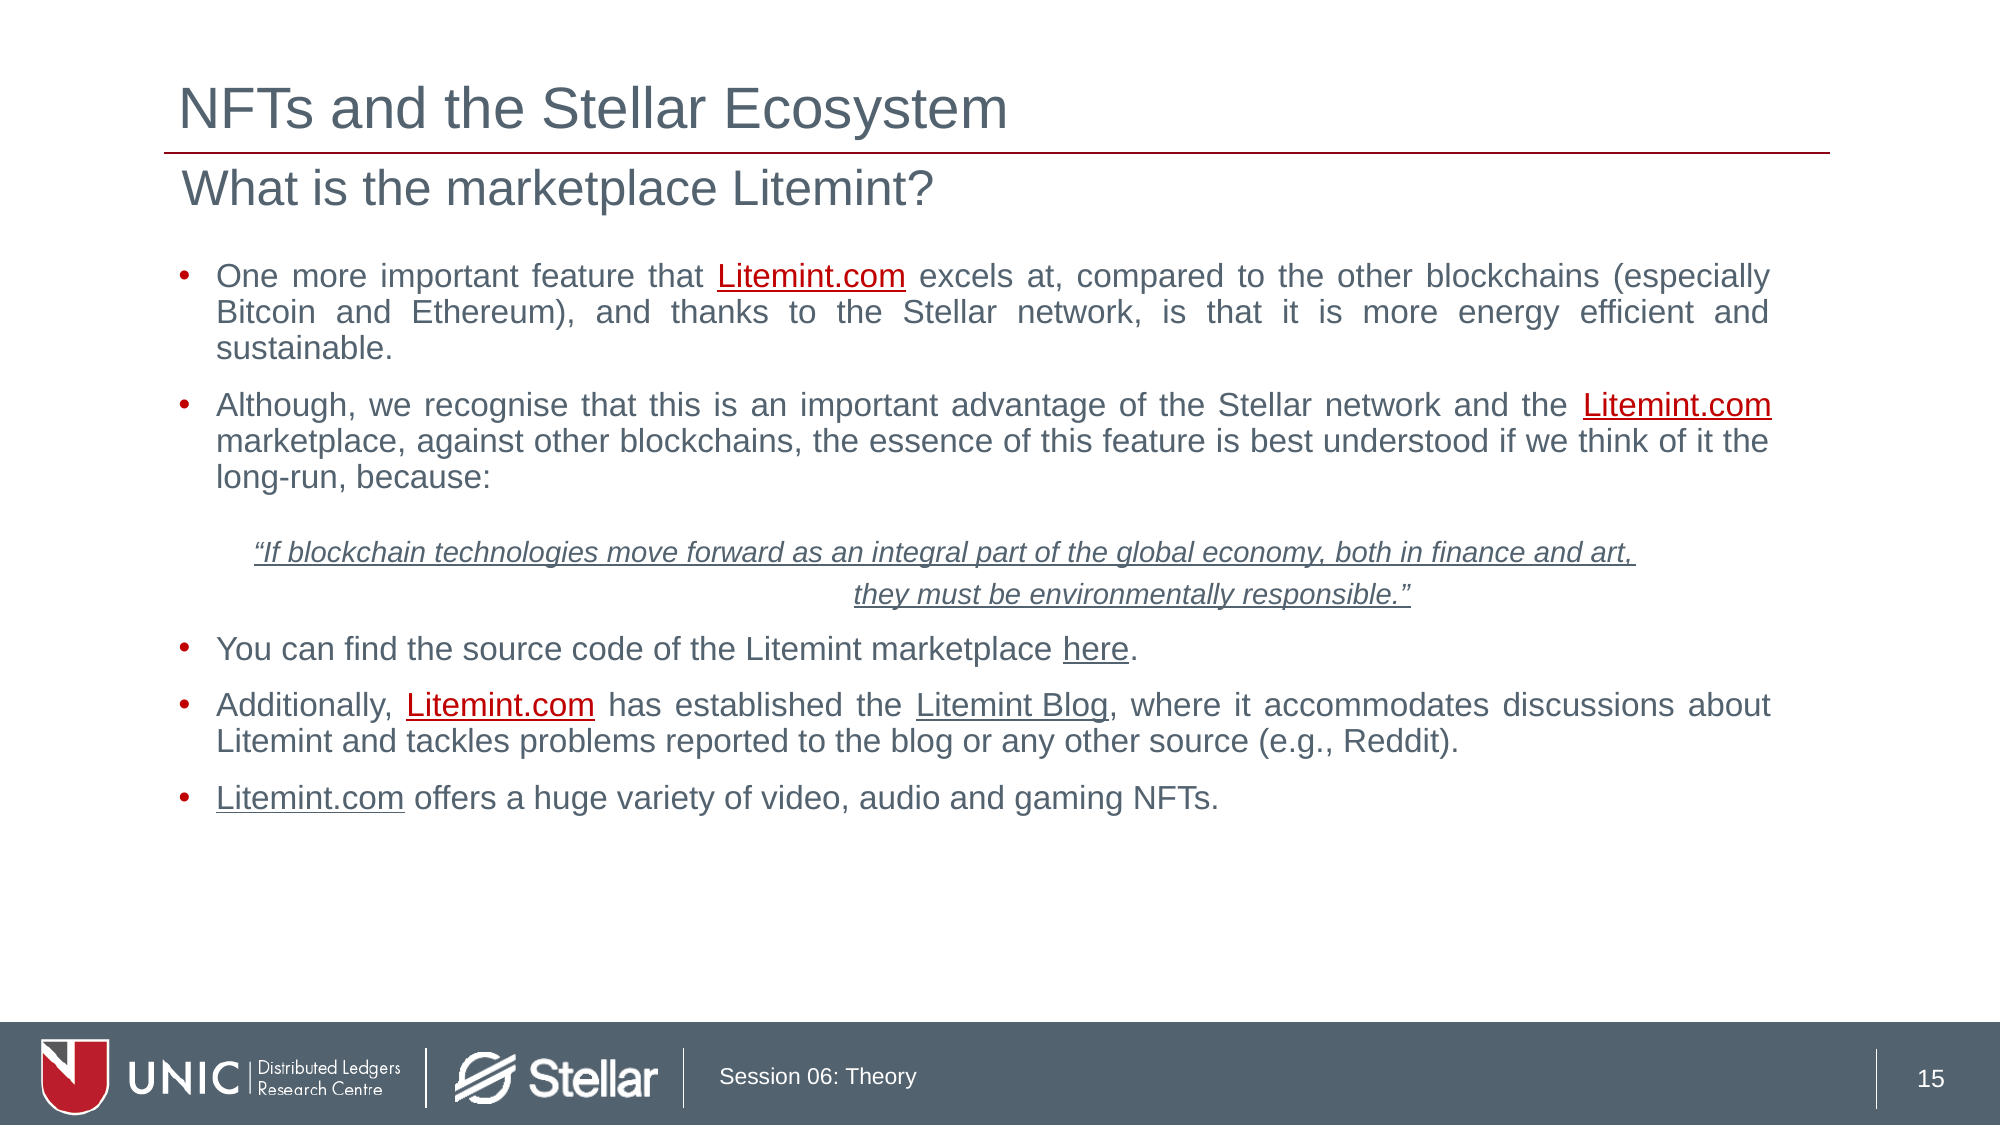

# NFTs and the Stellar Ecosystem
What is the marketplace Litemint?
One more important feature that Litemint.com excels at, compared to the other blockchains (especially Bitcoin and Ethereum), and thanks to the Stellar network, is that it is more energy efficient and sustainable.
Although, we recognise that this is an important advantage of the Stellar network and the Litemint.com marketplace, against other blockchains, the essence of this feature is best understood if we think of it the long-run, because:
	“If blockchain technologies move forward as an integral part of the global economy, both in finance and art,
				they must be environmentally responsible.”
You can find the source code of the Litemint marketplace here.
Additionally, Litemint.com has established the Litemint Blog, where it accommodates discussions about Litemint and tackles problems reported to the blog or any other source (e.g., Reddit).
Litemint.com offers a huge variety of video, audio and gaming NFTs.

15
Session 06: Theory